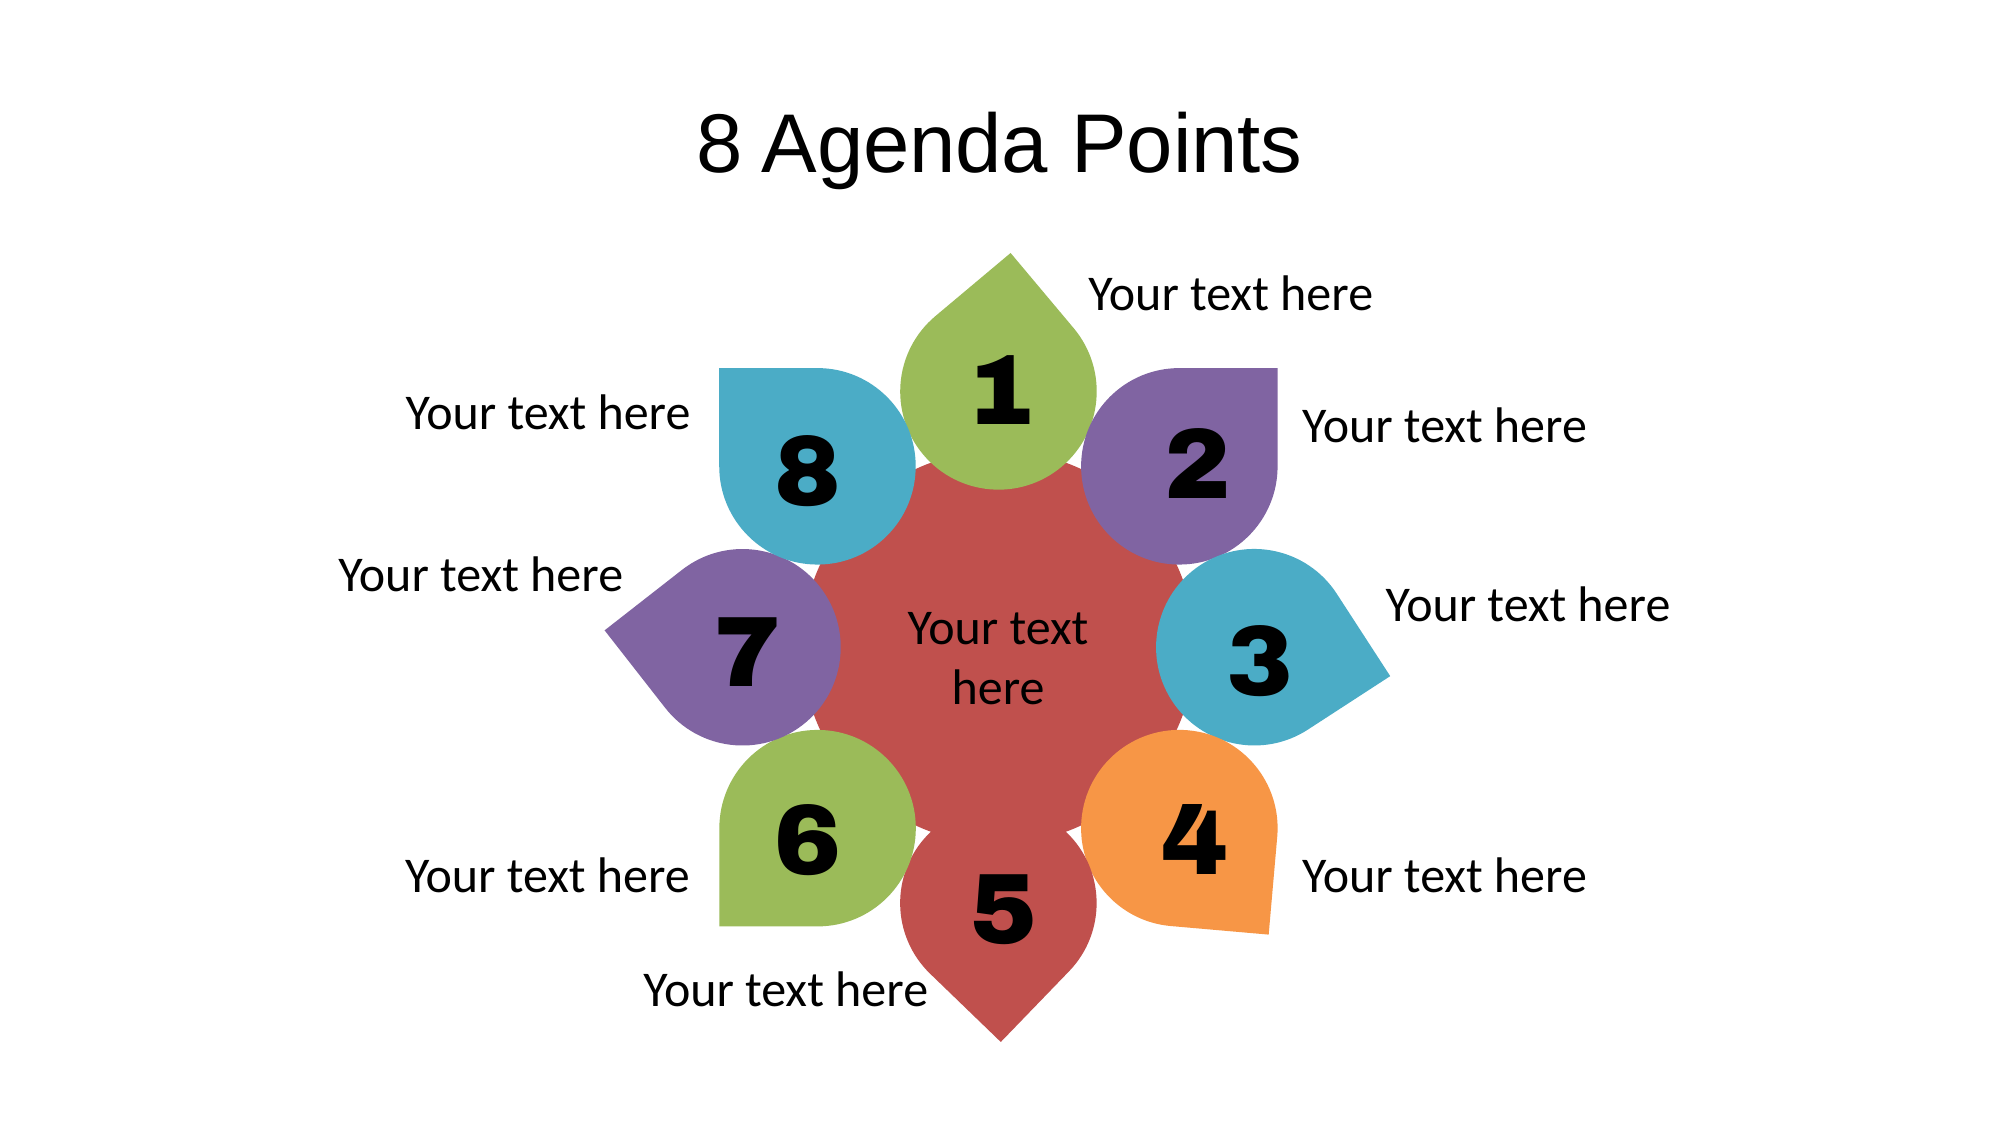

# 8 Agenda Points
Your text here

1
Your text here
Your text here
2
8
Your text here
Your text here
7
Your text here
3
6
4
Your text here
Your text here
5
Your text here